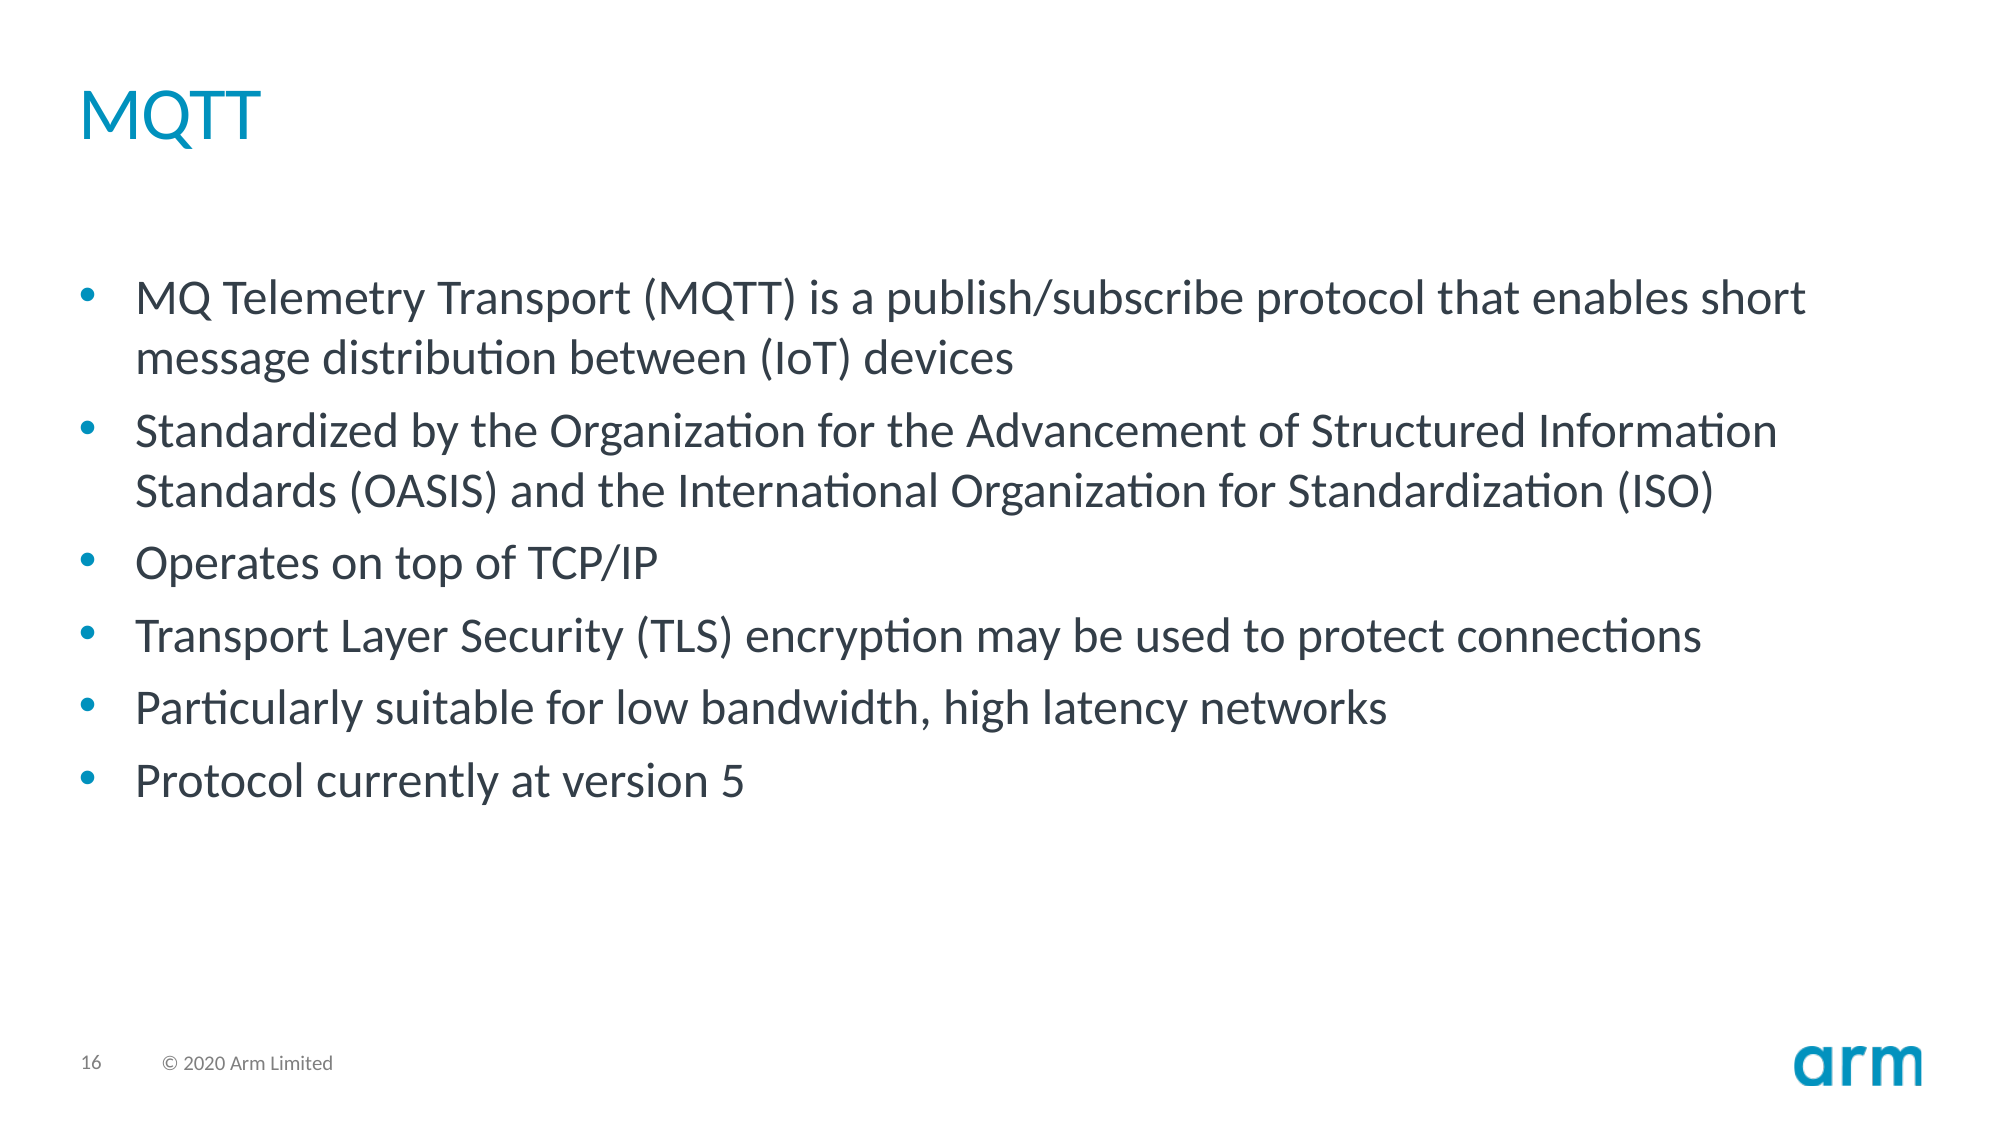

# MQTT

MQ Telemetry Transport (MQTT) is a publish/subscribe protocol that enables short message distribution between (IoT) devices
Standardized by the Organization for the Advancement of Structured Information Standards (OASIS) and the International Organization for Standardization (ISO)
Operates on top of TCP/IP
Transport Layer Security (TLS) encryption may be used to protect connections
Particularly suitable for low bandwidth, high latency networks
Protocol currently at version 5